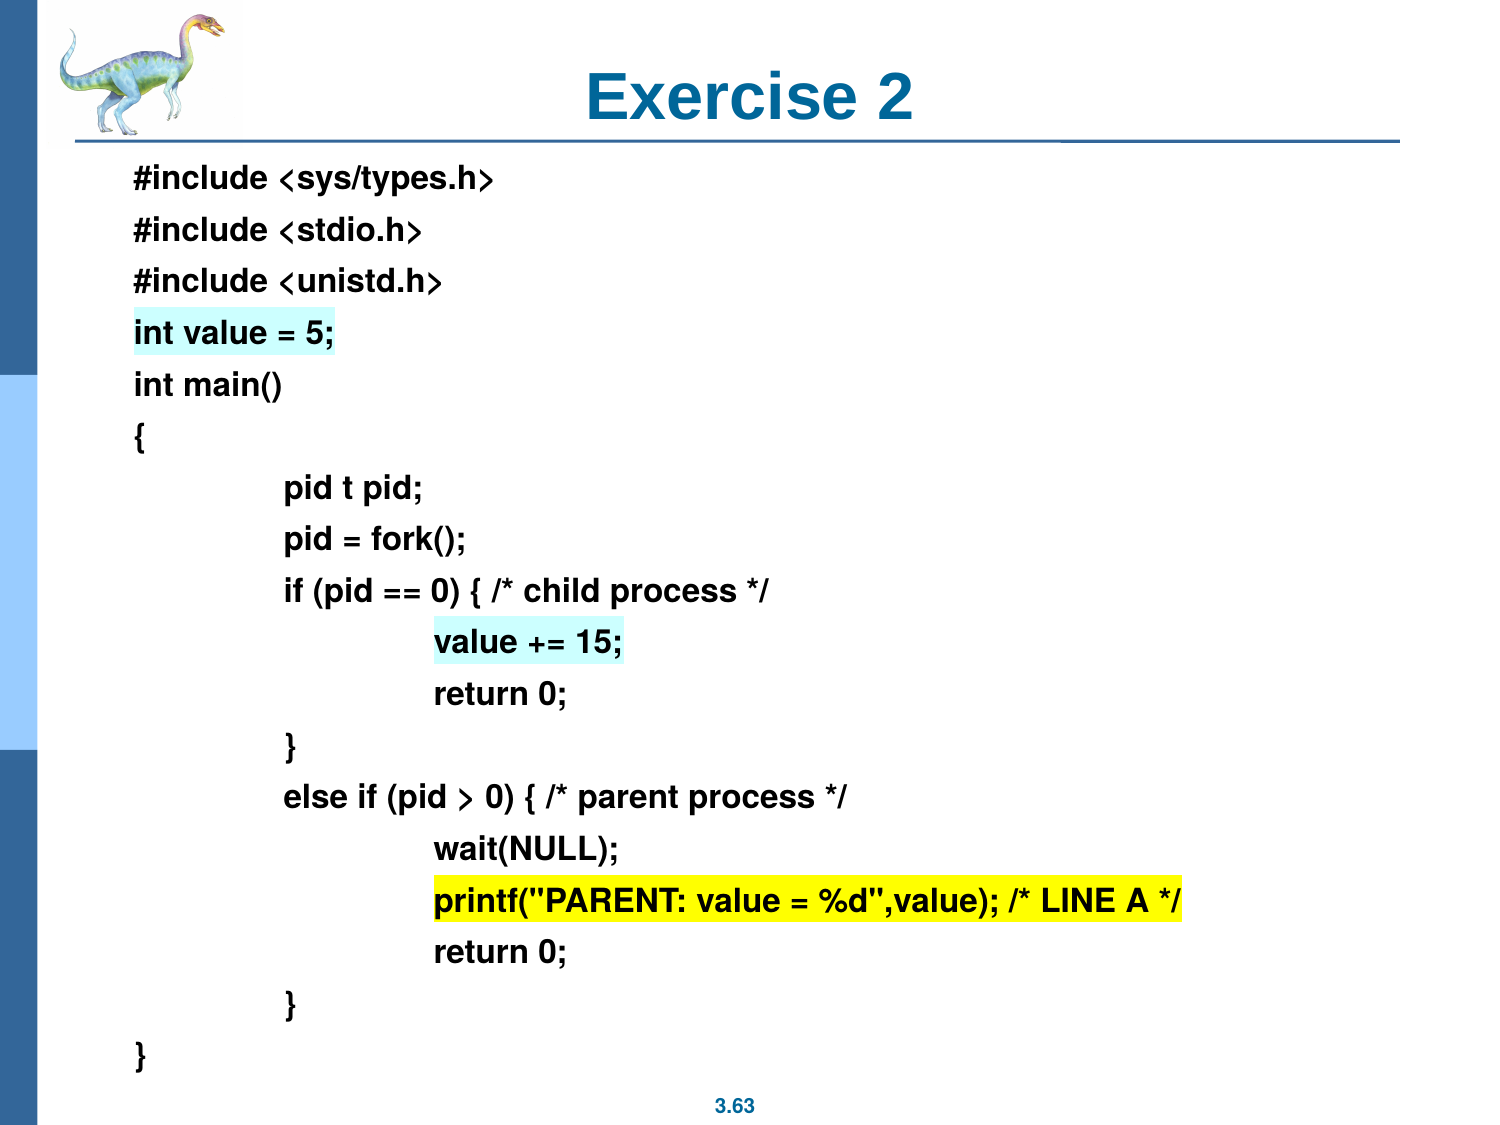

# Exercise 2
#include <sys/types.h>
#include <stdio.h>
#include <unistd.h>
int value = 5;
int main()
{
	pid t pid;
	pid = fork();
	if (pid == 0) { /* child process */
		value += 15;
		return 0;
	}
	else if (pid > 0) { /* parent process */
		wait(NULL);
		printf("PARENT: value = %d",value); /* LINE A */
		return 0;
	}
}